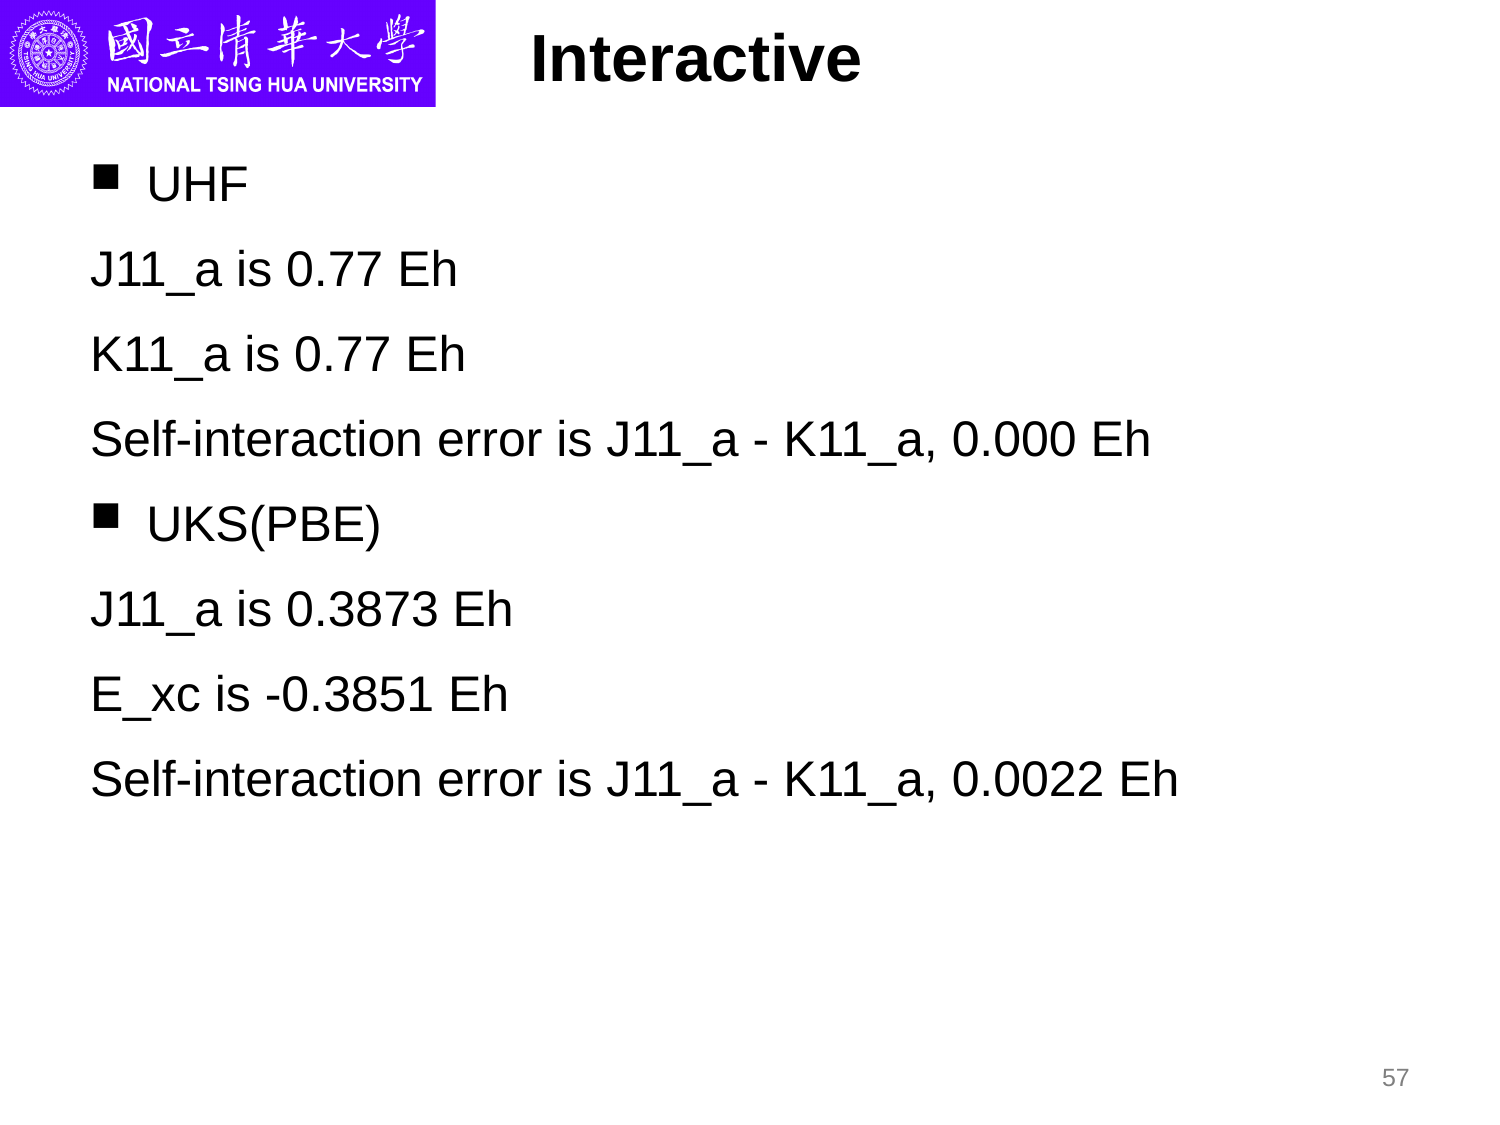

# Interactive
UHF
J11_a is 0.77 Eh
K11_a is 0.77 Eh
Self-interaction error is J11_a - K11_a, 0.000 Eh
UKS(PBE)
J11_a is 0.3873 Eh
E_xc is -0.3851 Eh
Self-interaction error is J11_a - K11_a, 0.0022 Eh
57